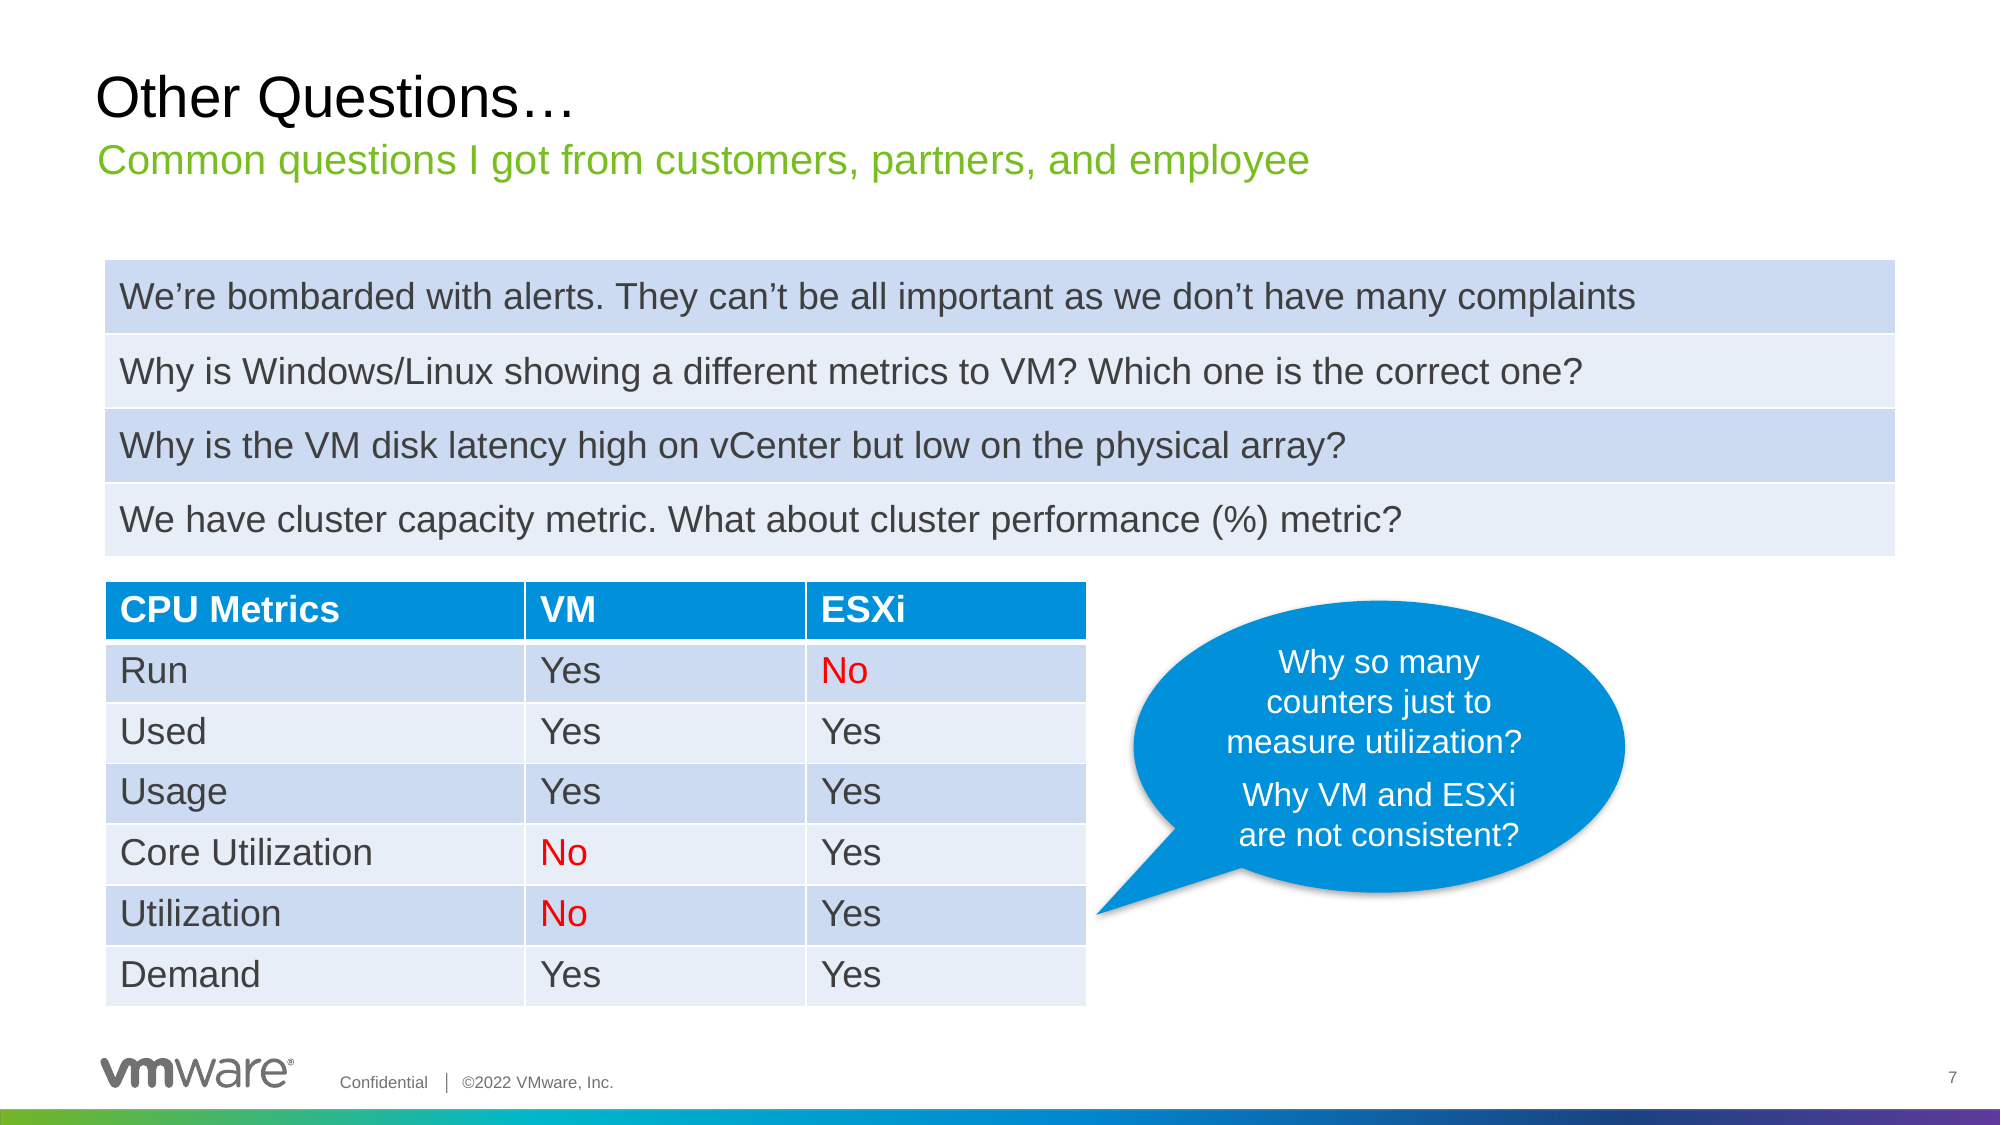

# Other Questions…
Common questions I got from customers, partners, and employee
| We’re bombarded with alerts. They can’t be all important as we don’t have many complaints |
| --- |
| Why is Windows/Linux showing a different metrics to VM? Which one is the correct one? |
| Why is the VM disk latency high on vCenter but low on the physical array? |
| We have cluster capacity metric. What about cluster performance (%) metric? |
| CPU Metrics | VM | ESXi |
| --- | --- | --- |
| Run | Yes | No |
| Used | Yes | Yes |
| Usage | Yes | Yes |
| Core Utilization | No | Yes |
| Utilization | No | Yes |
| Demand | Yes | Yes |
Why so many counters just to measure utilization?
Why VM and ESXi are not consistent?